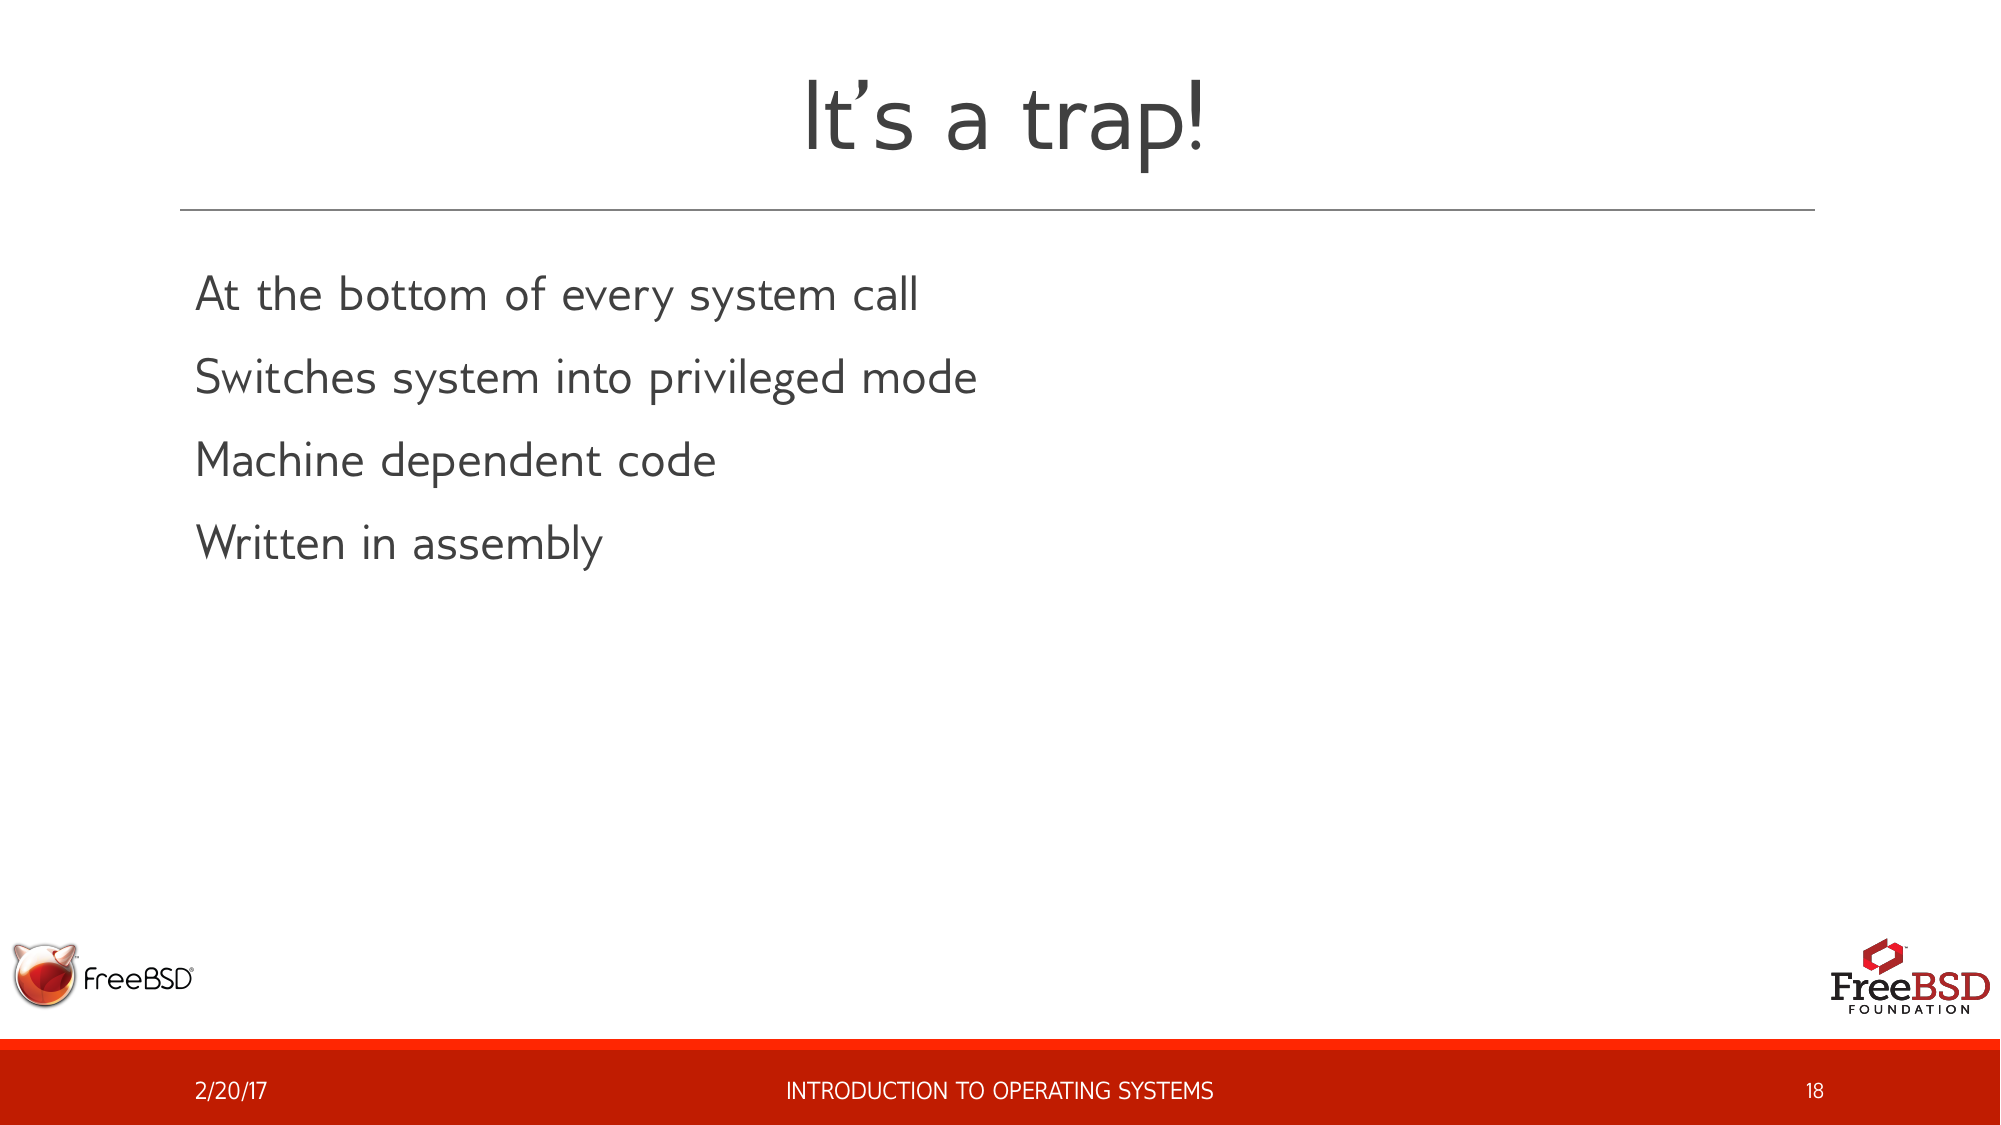

# It’s a trap!
At the bottom of every system call
Switches system into privileged mode
Machine dependent code
Written in assembly
2/20/17
Introduction to Operating Systems
18